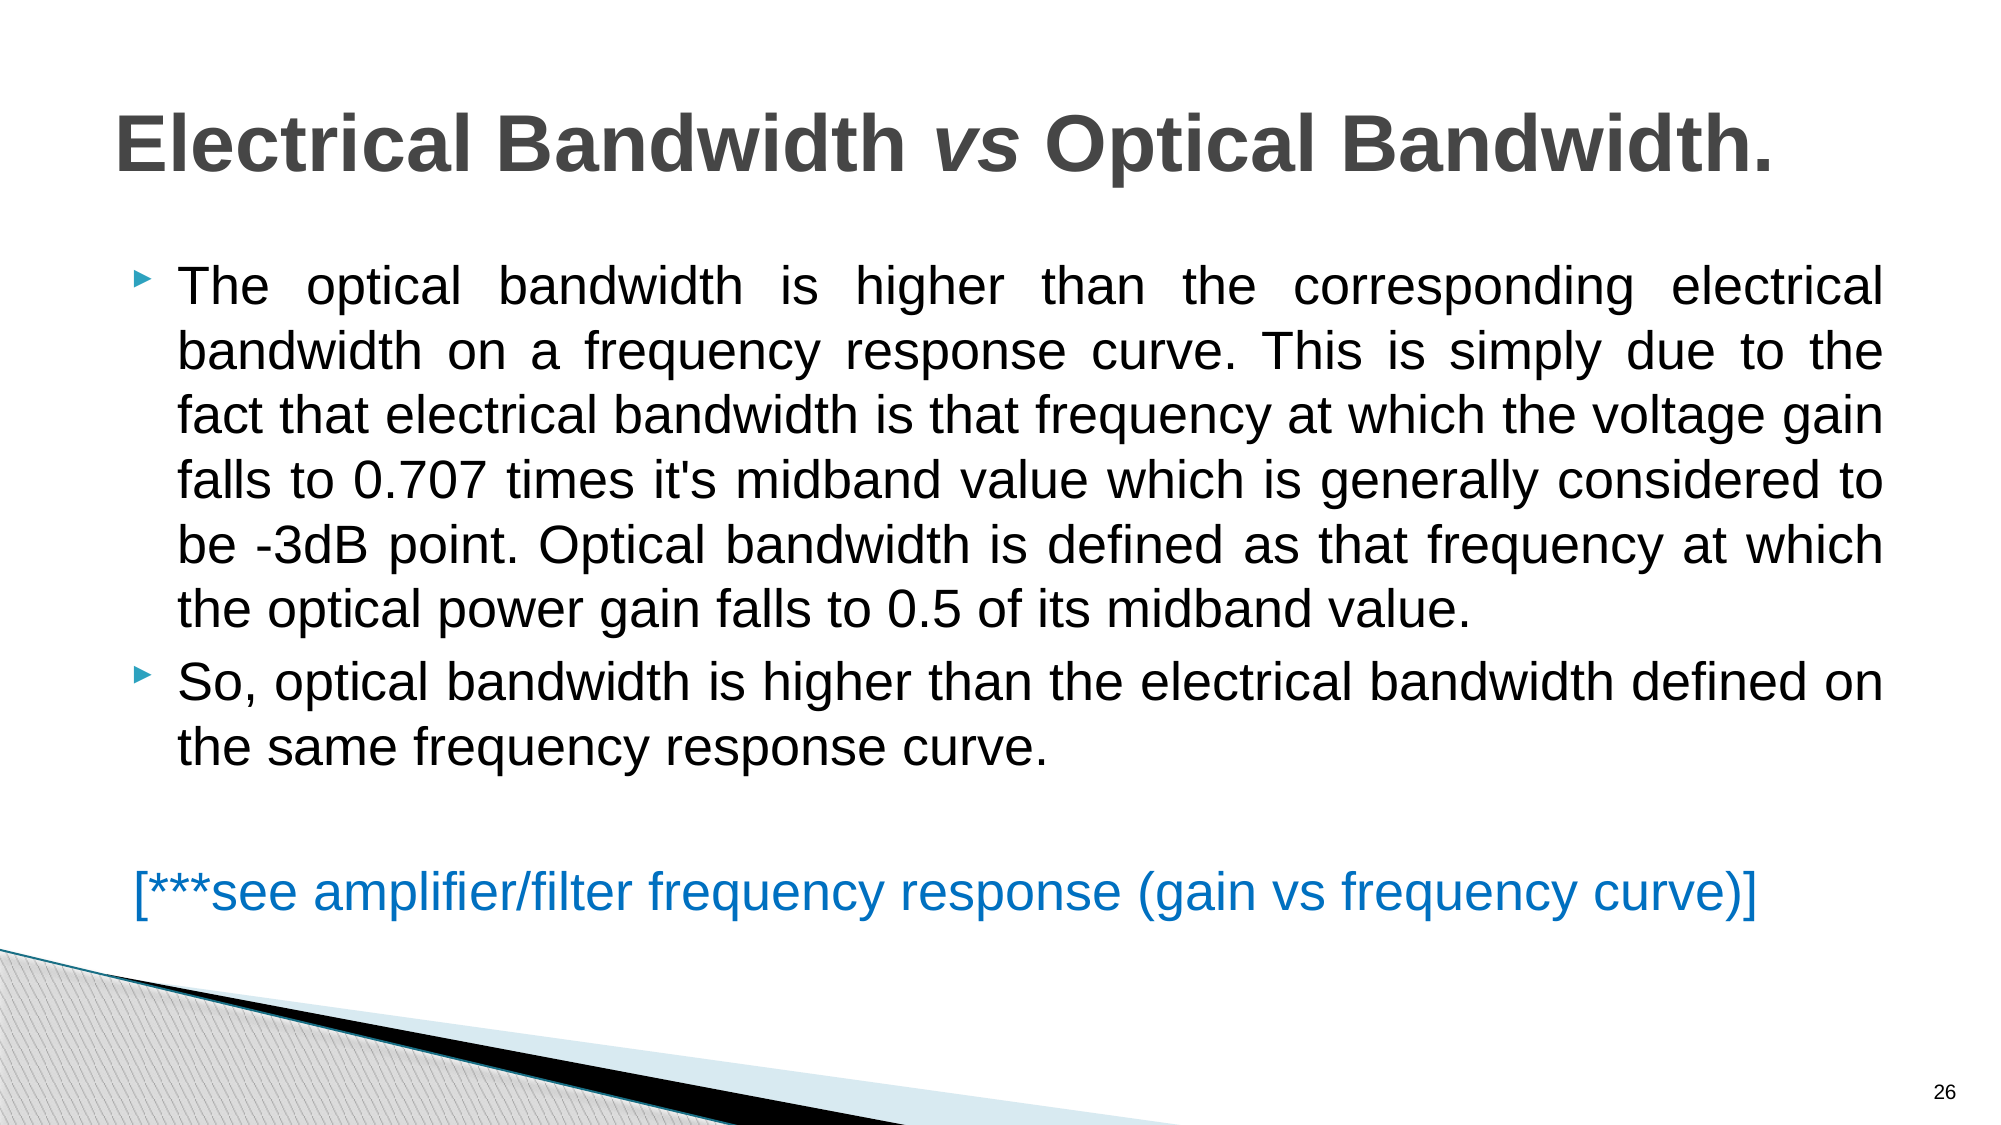

# Electrical Bandwidth vs Optical Bandwidth.
The optical bandwidth is higher than the corresponding electrical bandwidth on a frequency response curve. This is simply due to the fact that electrical bandwidth is that frequency at which the voltage gain falls to 0.707 times it's midband value which is generally considered to be -3dB point. Optical bandwidth is defined as that frequency at which the optical power gain falls to 0.5 of its midband value.
So, optical bandwidth is higher than the electrical bandwidth defined on the same frequency response curve.

[***see amplifier/filter frequency response (gain vs frequency curve)]

26